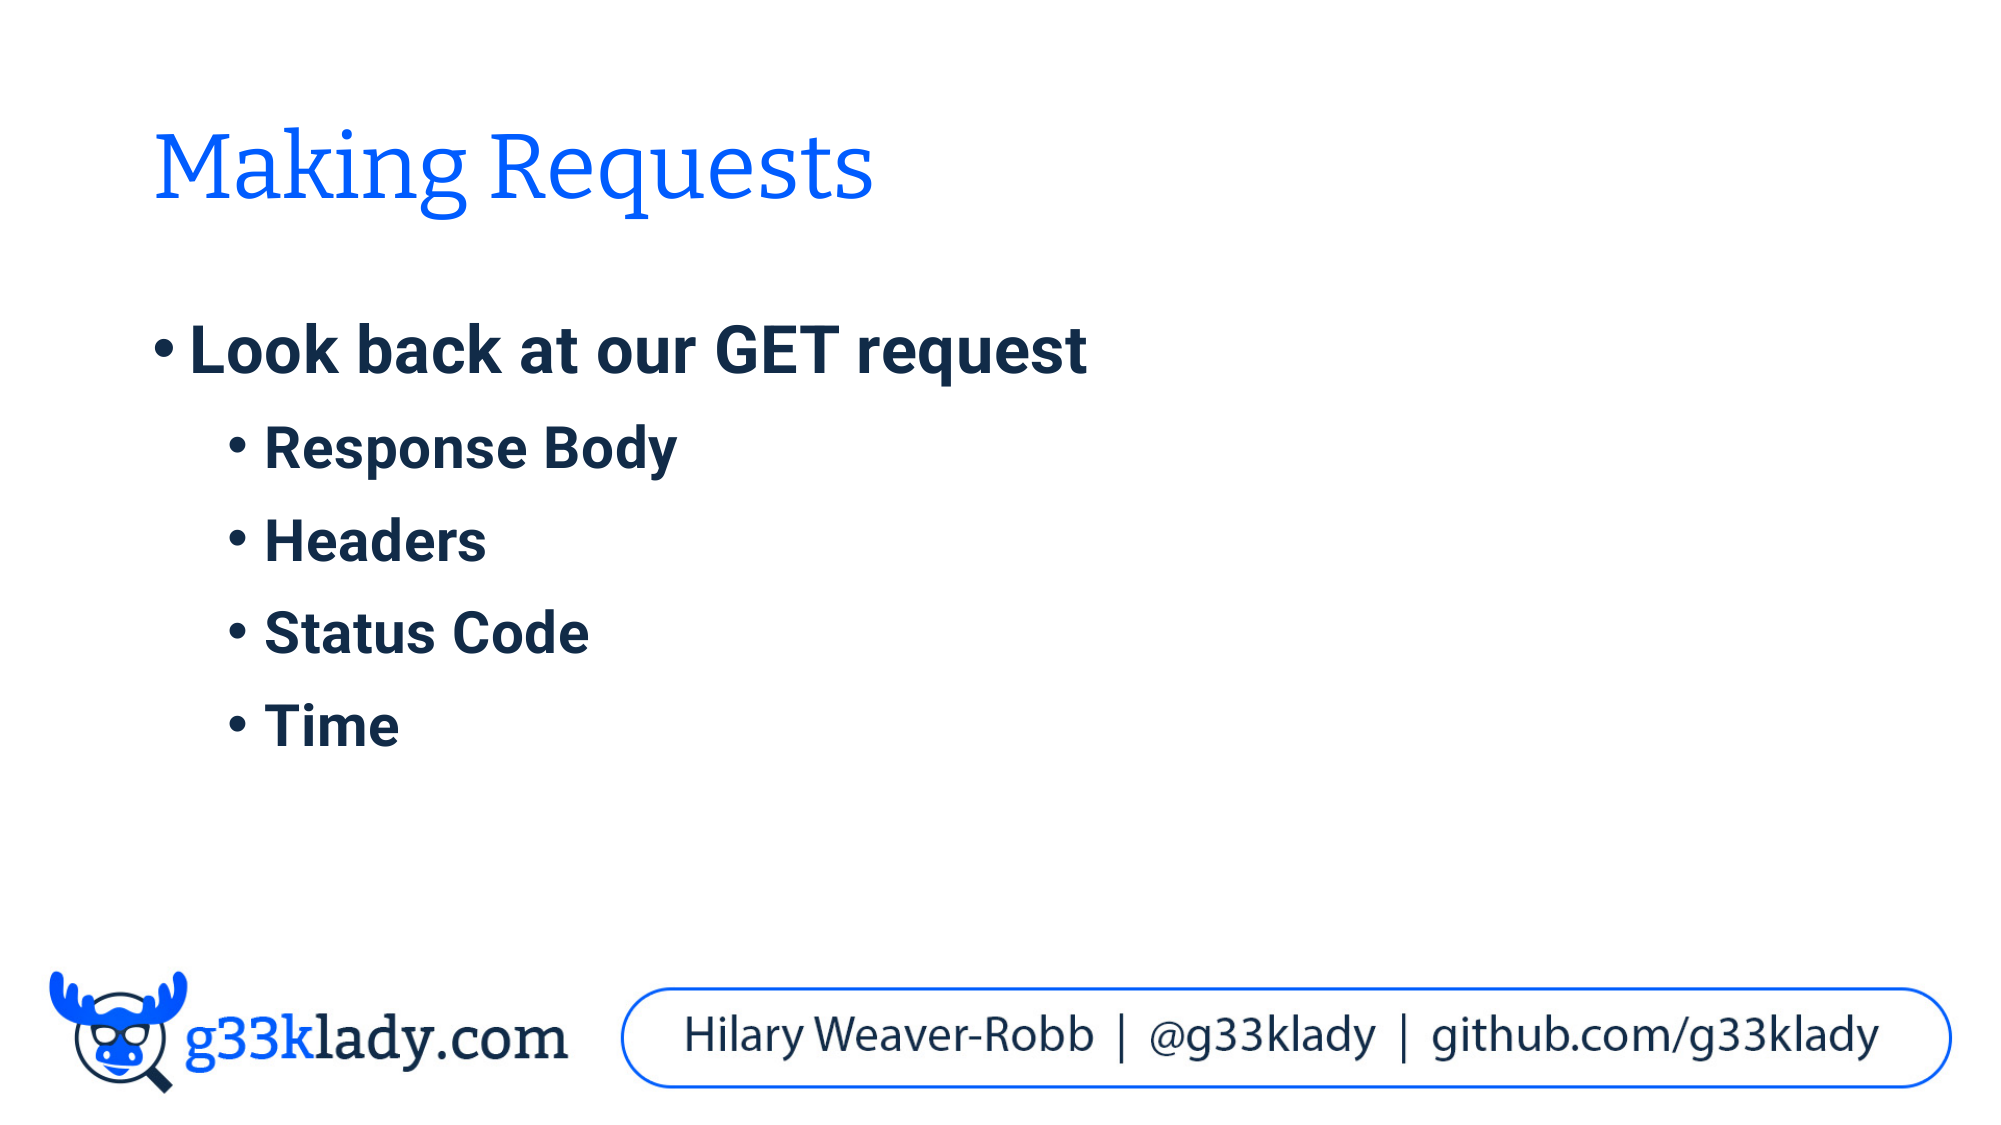

# Making Requests
Look back at our GET request
Response Body
Headers
Status Code
Time